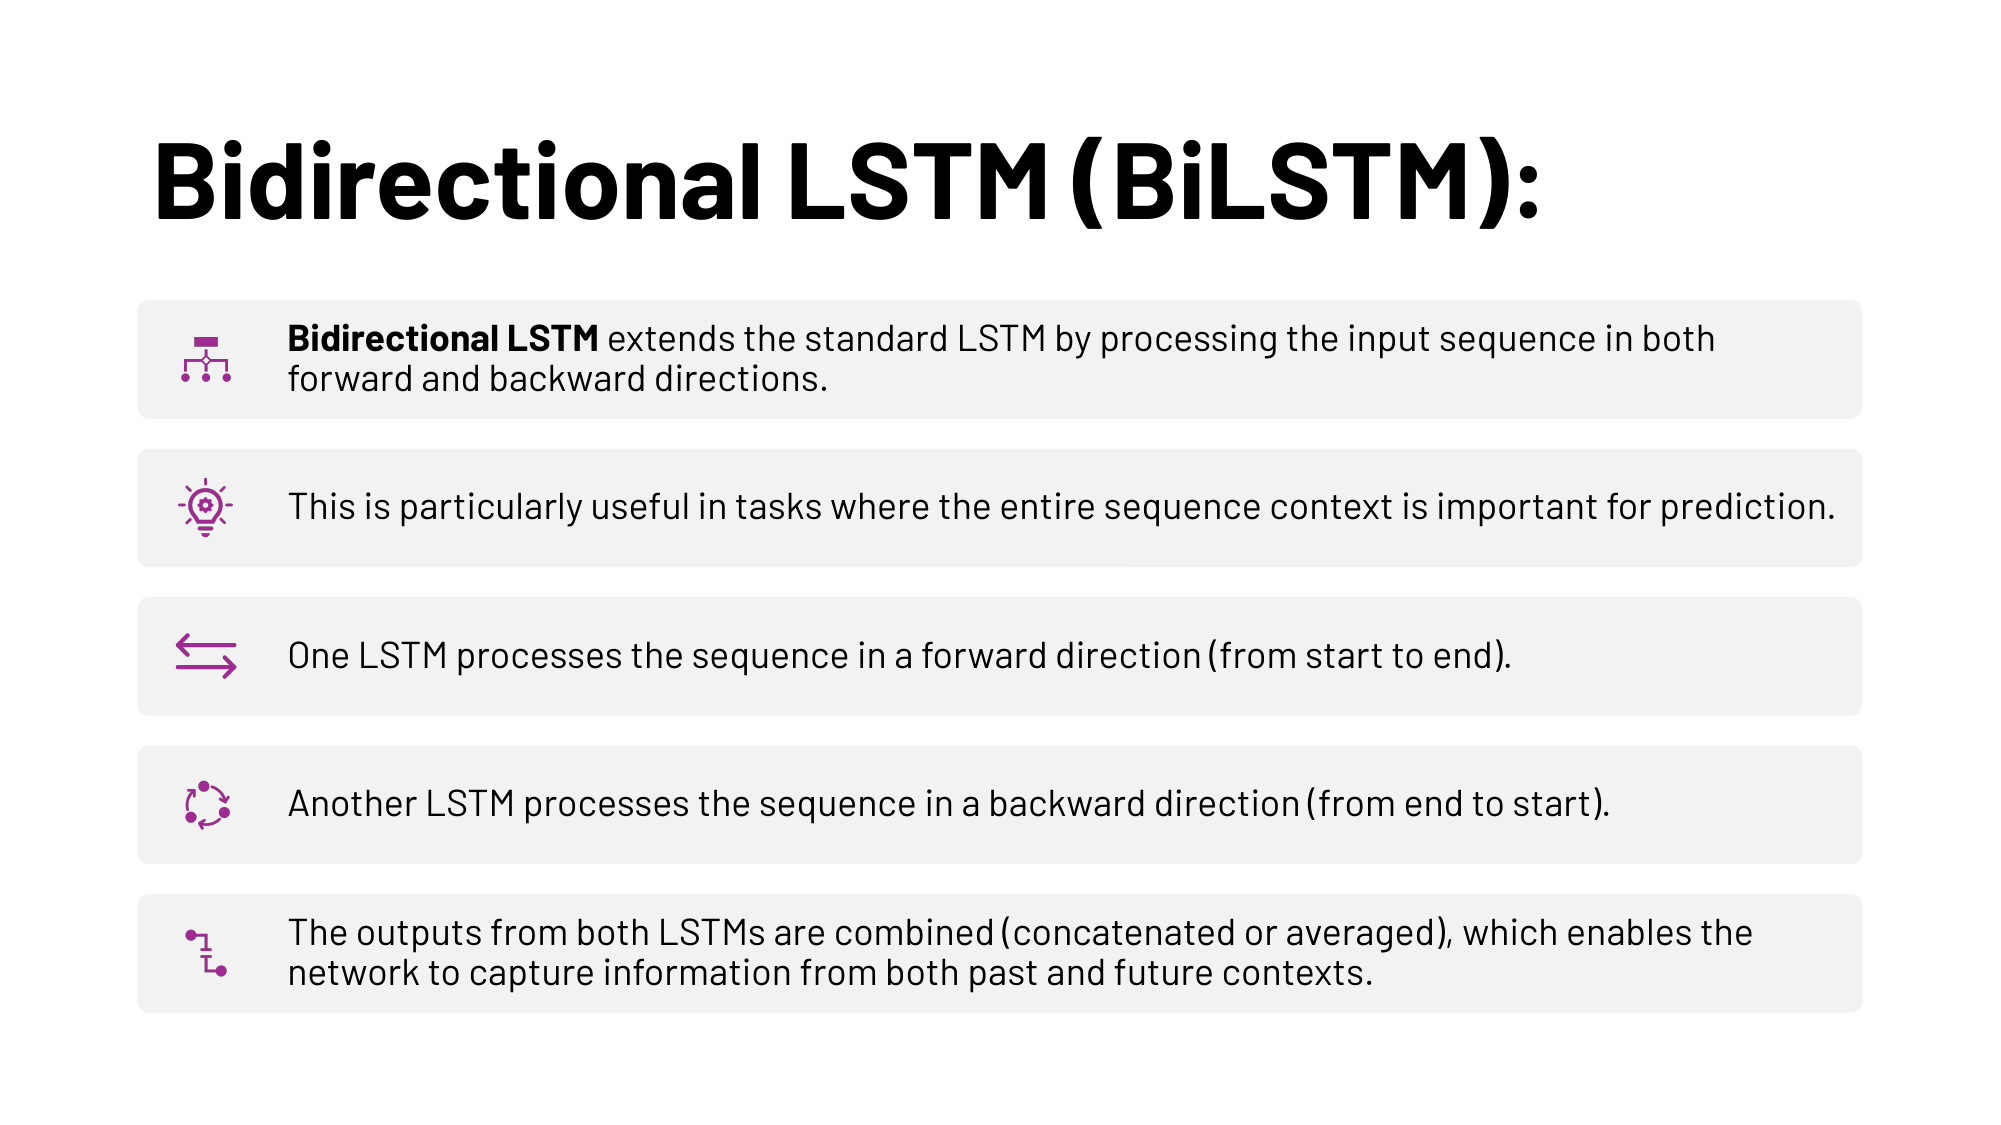

# Bidirectional LSTM (BiLSTM):
Bidirectional LSTM extends the standard LSTM by processing the input sequence in both forward and backward directions.
This is particularly useful in tasks where the entire sequence context is important for prediction.
One LSTM processes the sequence in a forward direction (from start to end).
Another LSTM processes the sequence in a backward direction (from end to start).
The outputs from both LSTMs are combined (concatenated or averaged), which enables the network to capture information from both past and future contexts.